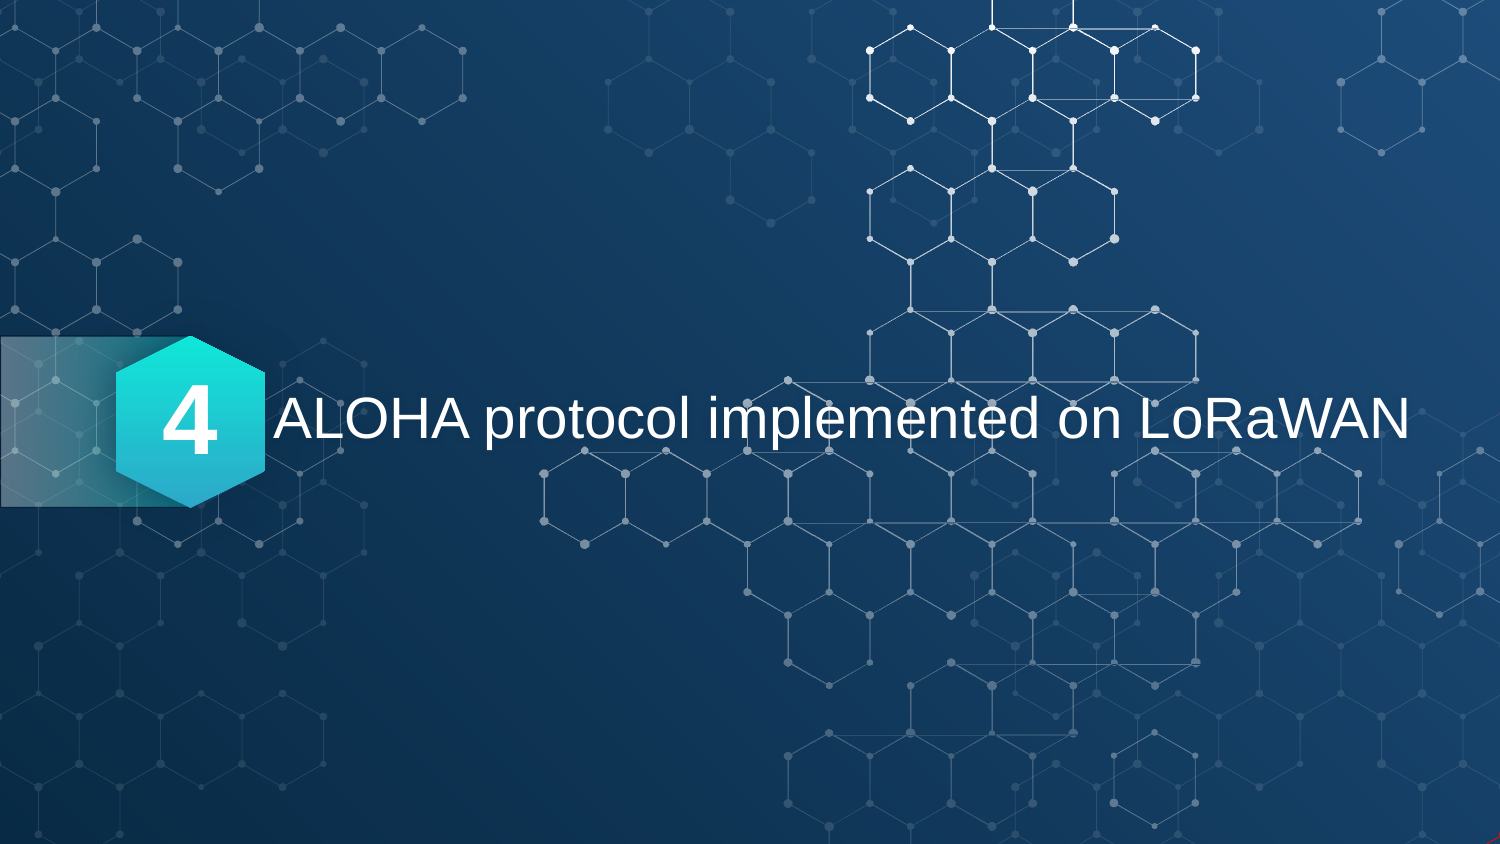

4
# ALOHA protocol implemented on LoRaWAN